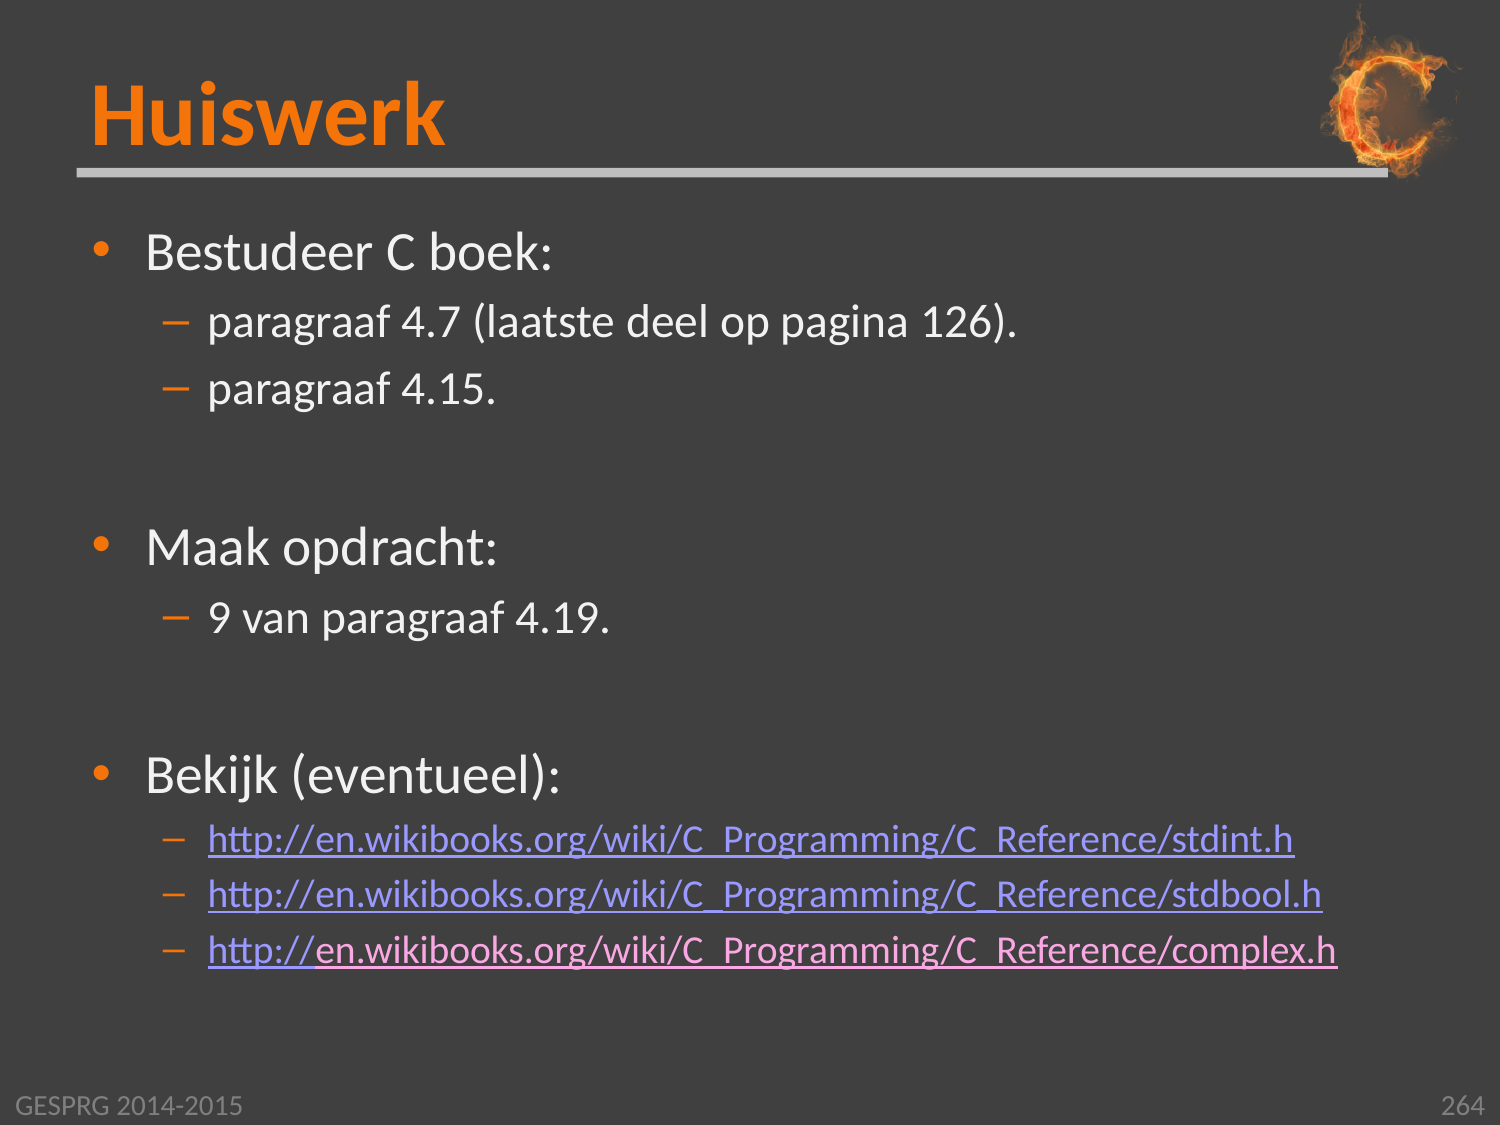

# Huiswerk
Bestudeer C boek:
paragraaf 4.7 (laatste deel op pagina 126).
paragraaf 4.15.

Maak opdracht:
9 van paragraaf 4.19.

Bekijk (eventueel):
http://en.wikibooks.org/wiki/C_Programming/C_Reference/stdint.h
http://en.wikibooks.org/wiki/C_Programming/C_Reference/stdbool.h
http://en.wikibooks.org/wiki/C_Programming/C_Reference/complex.h

GESPRG 2014-2015
264